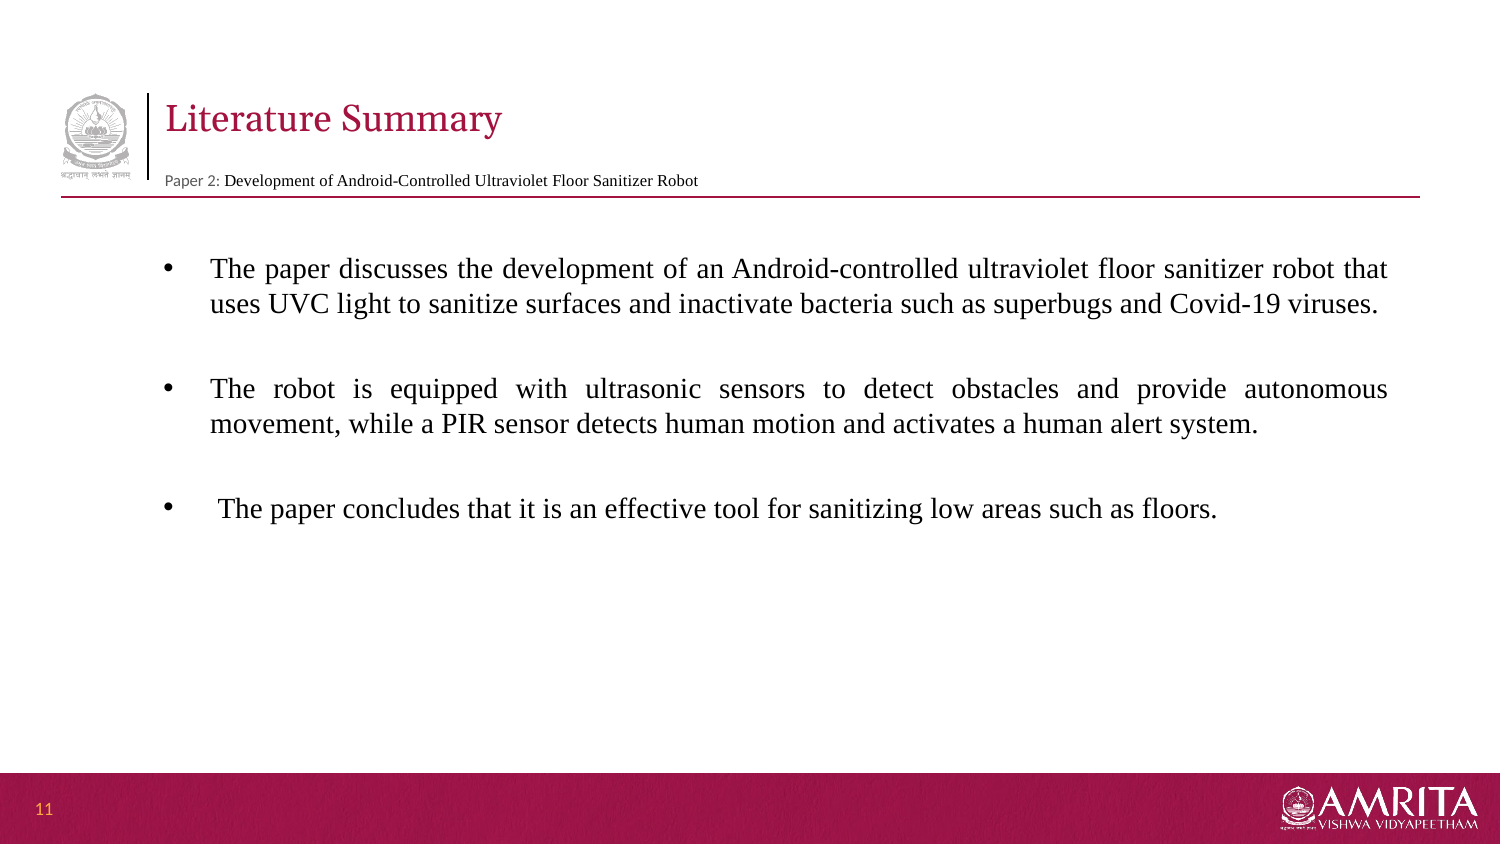

# Literature Summary
Paper 2: Development of Android-Controlled Ultraviolet Floor Sanitizer Robot

The paper discusses the development of an Android-controlled ultraviolet floor sanitizer robot that uses UVC light to sanitize surfaces and inactivate bacteria such as superbugs and Covid-19 viruses.
The robot is equipped with ultrasonic sensors to detect obstacles and provide autonomous movement, while a PIR sensor detects human motion and activates a human alert system.
 The paper concludes that it is an effective tool for sanitizing low areas such as floors.
11